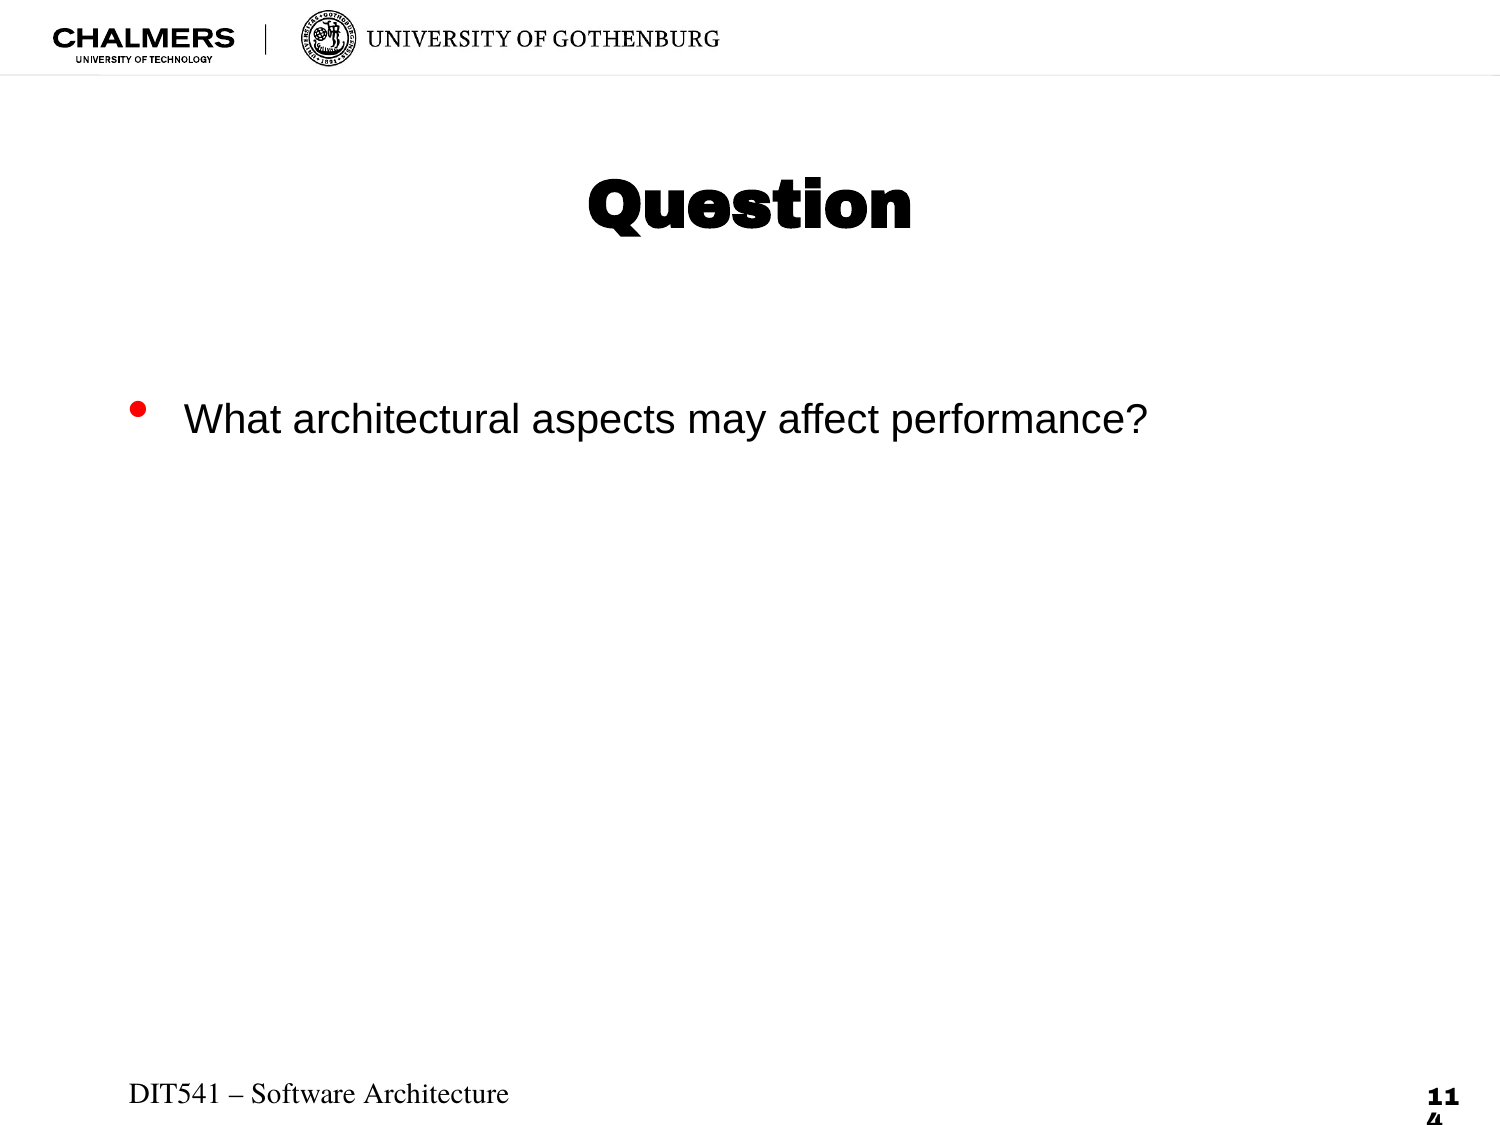

# Question

What architectural aspects may affect performance?
114